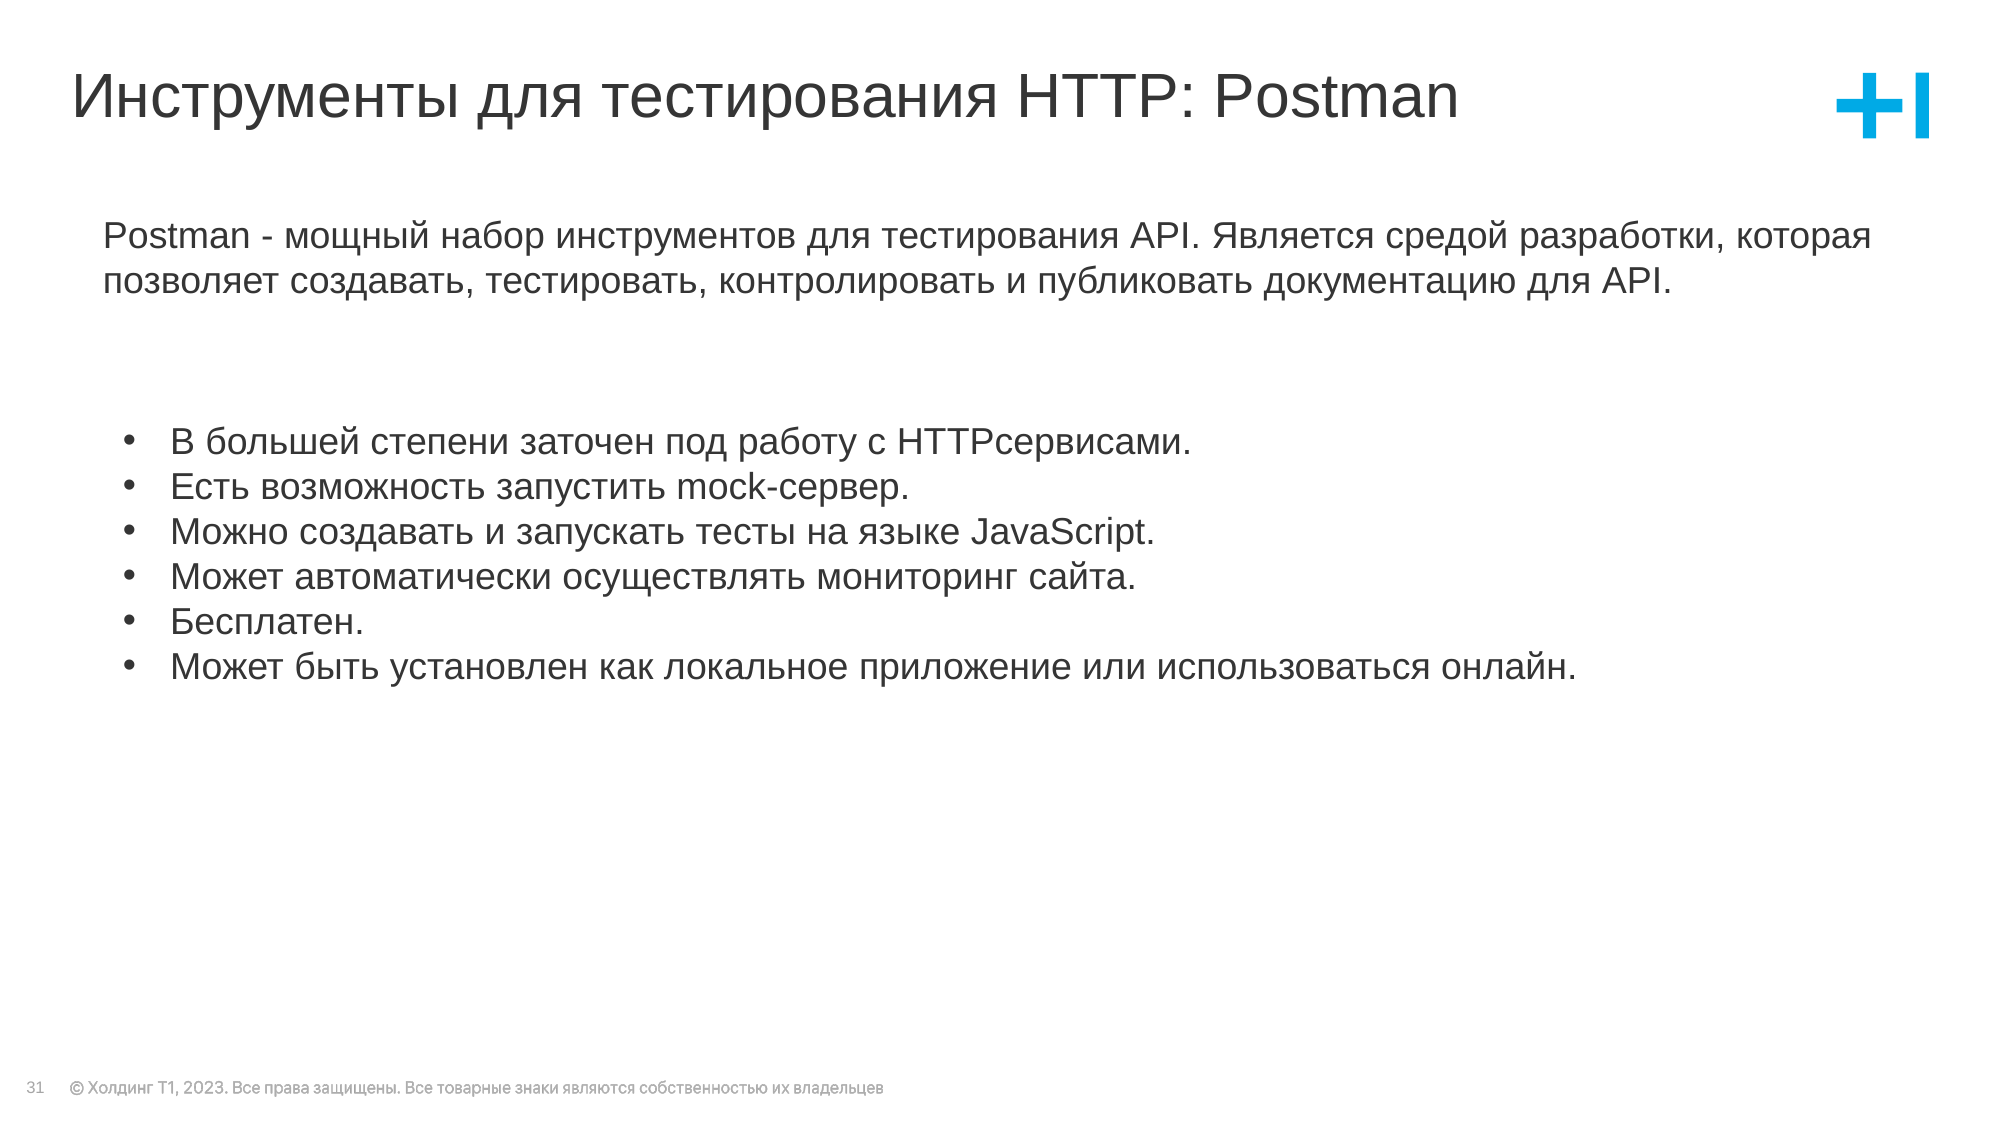

# Инструменты для тестирования HTTP: Postman
Postman - мощный набор инструментов для тестирования API. Является средой разработки, которая позволяет создавать, тестировать, контролировать и публиковать документацию для API.
В большей степени заточен под работу с HTTPсервисами.
Есть возможность запустить mock-сервер.
Можно создавать и запускать тесты на языке JavaScript.
Может автоматически осуществлять мониторинг сайта.
Бесплатен.
Может быть установлен как локальное приложение или использоваться онлайн.